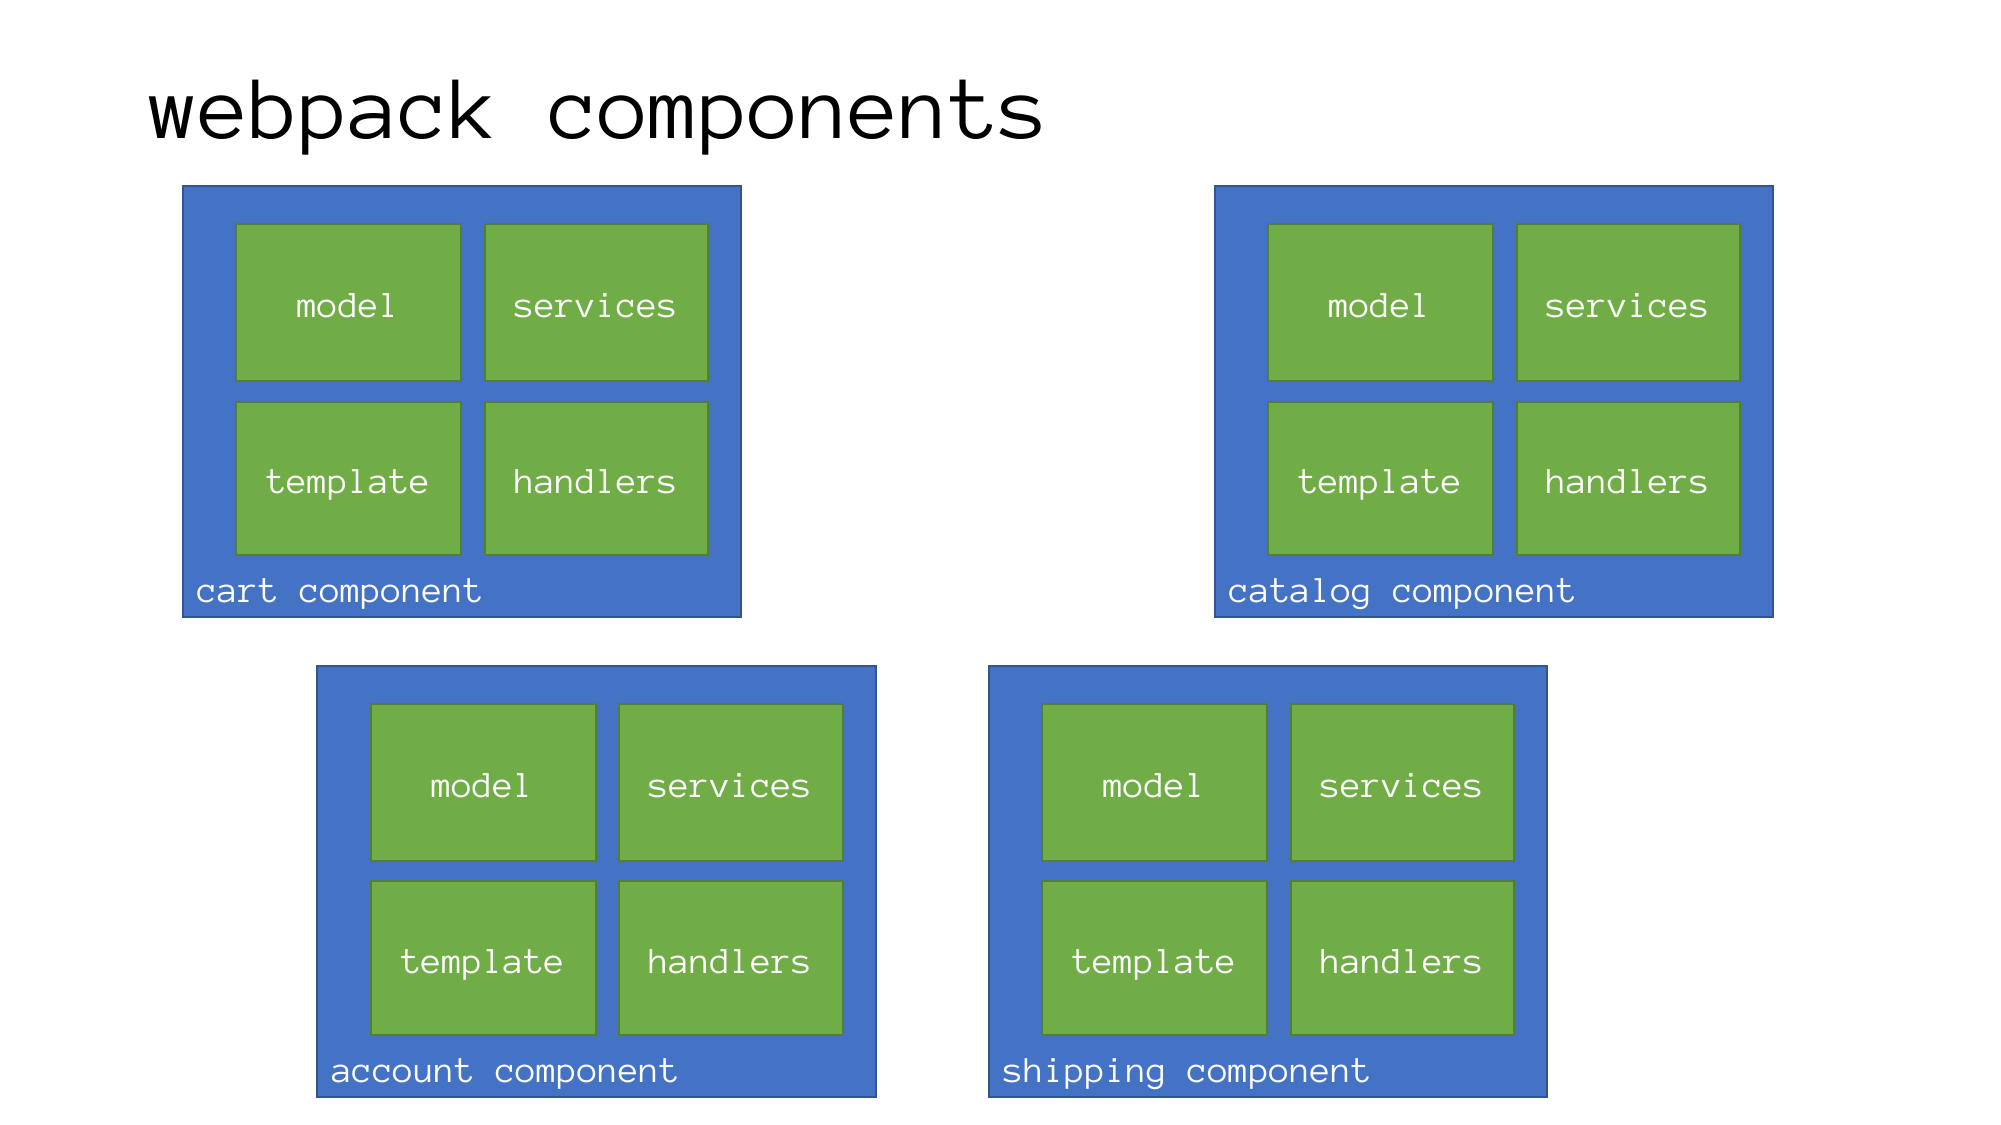

# webpack components
cart component
model
services
template
handlers
catalog component
model
services
template
handlers
account component
model
services
template
handlers
shipping component
model
services
template
handlers